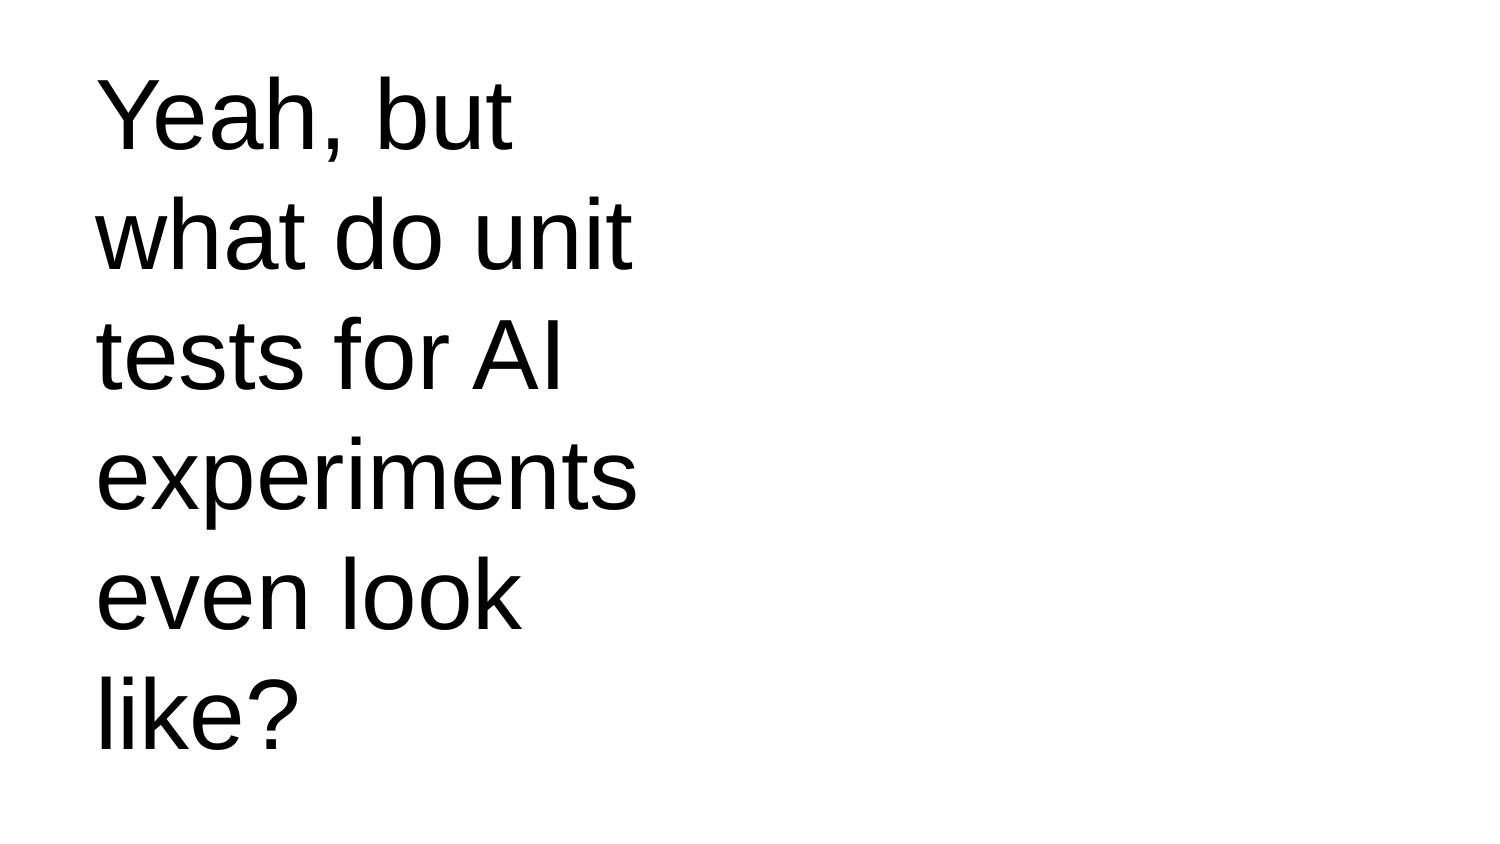

# Yeah, but what do unit tests for AI experiments even look like?